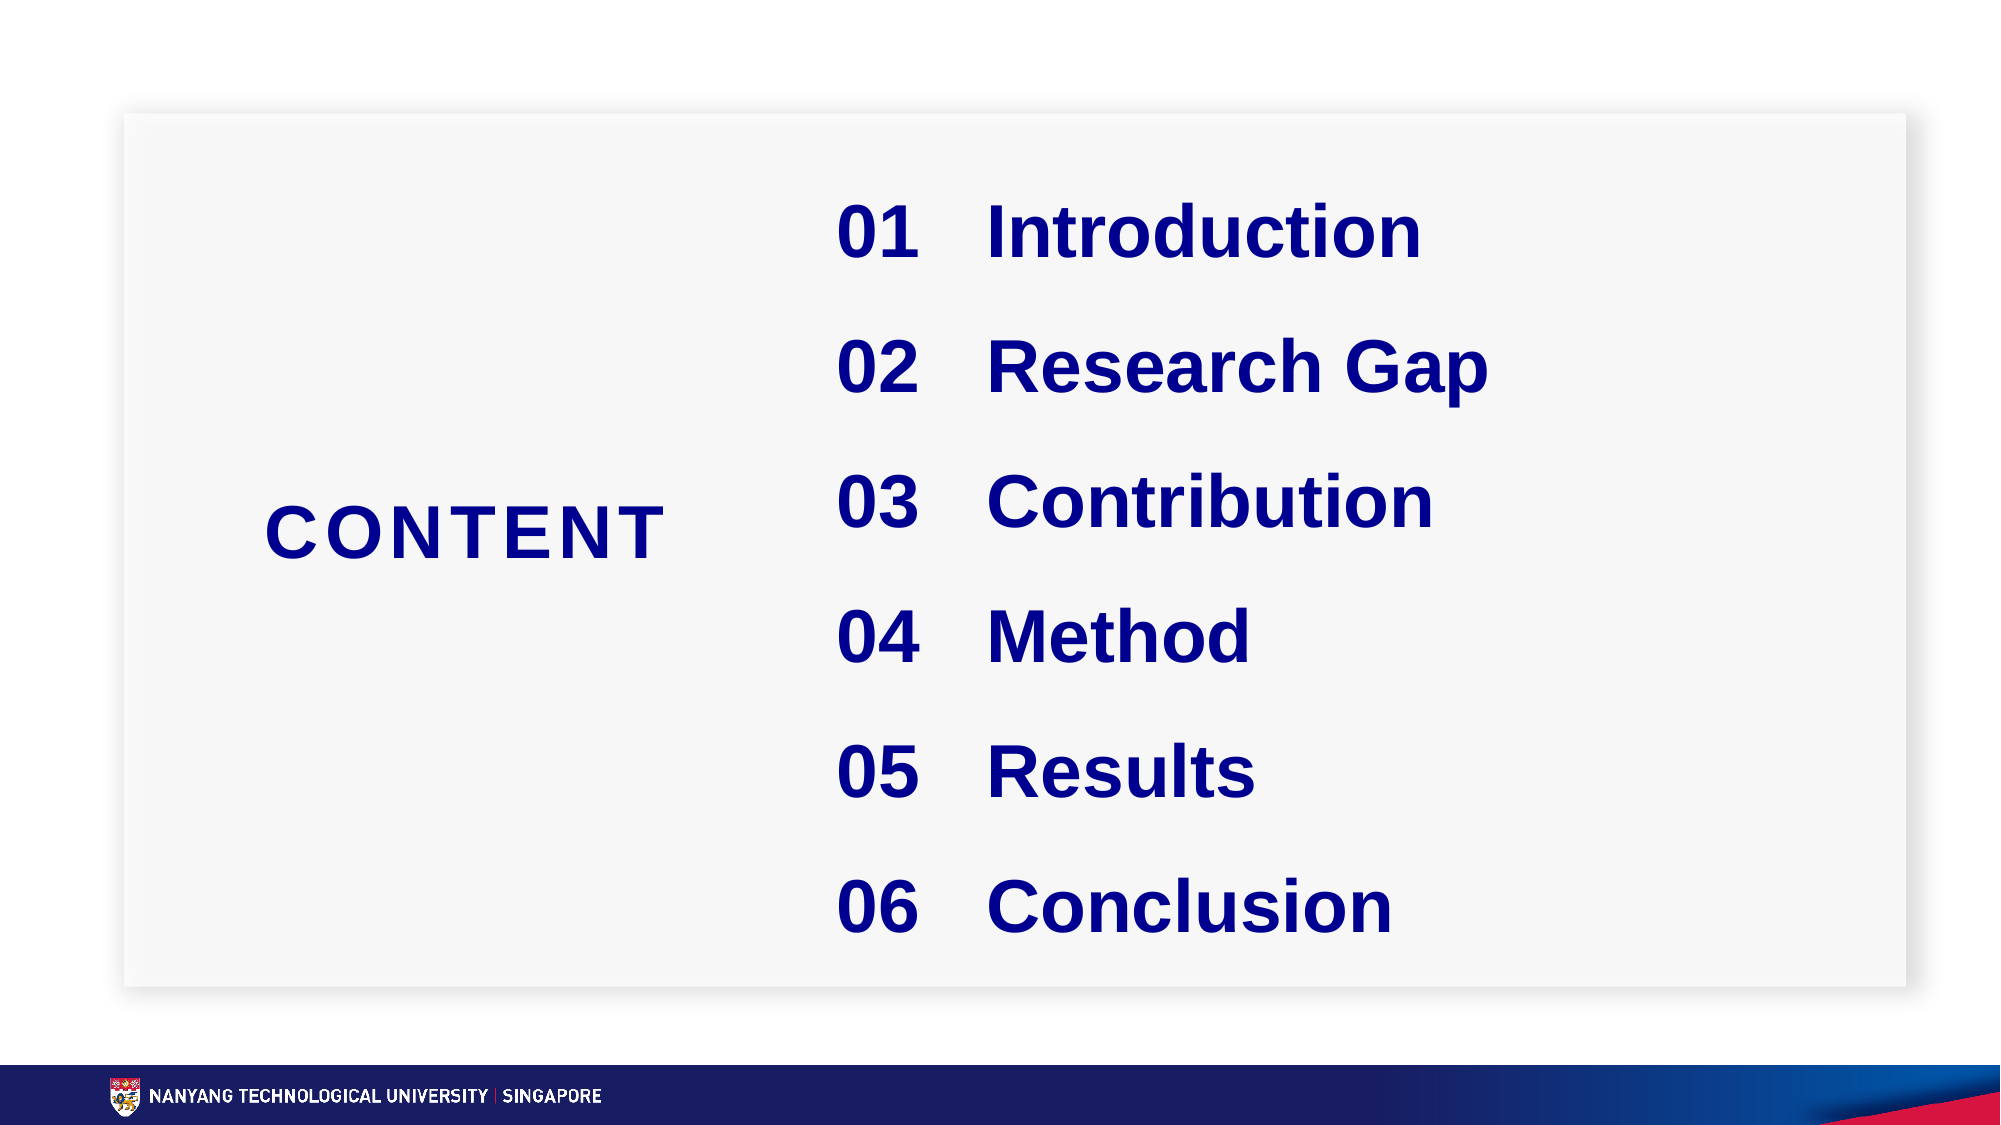

01	Introduction
02	Research Gap
03	Contribution
04	Method
05	Results
06	Conclusion

CONTENT